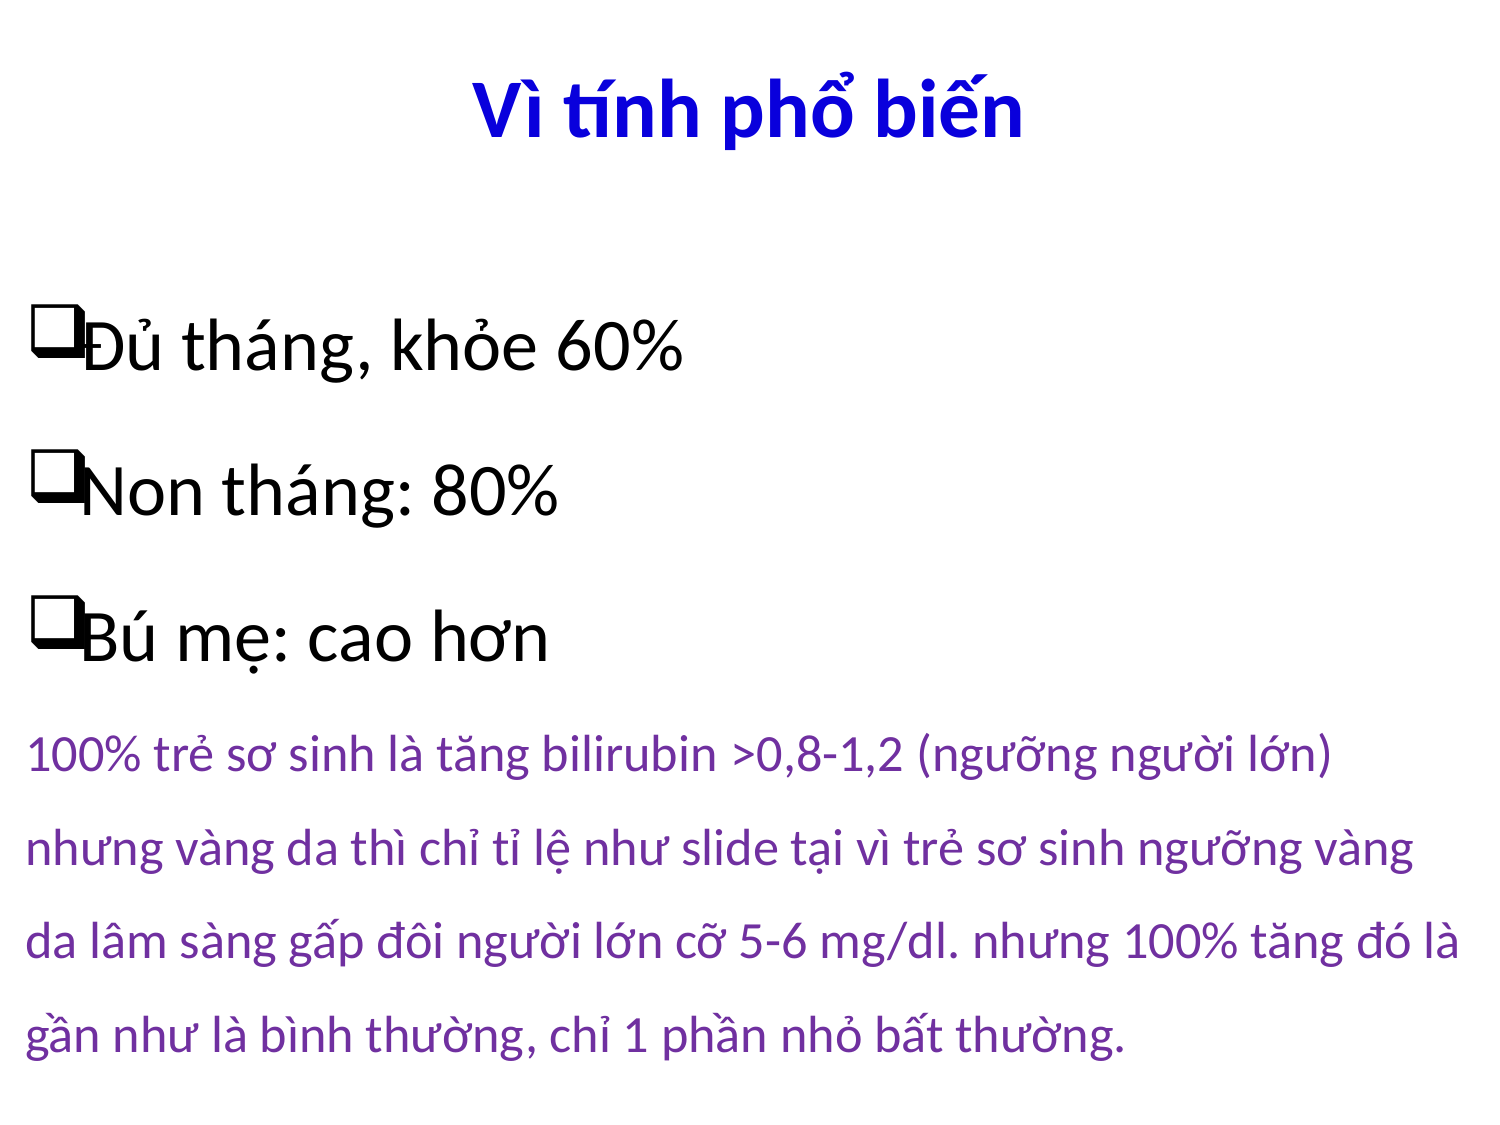

# Vì tính phổ biến
Đủ tháng, khỏe 60%
Non tháng: 80%
Bú mẹ: cao hơn
100% trẻ sơ sinh là tăng bilirubin >0,8-1,2 (ngưỡng người lớn) nhưng vàng da thì chỉ tỉ lệ như slide tại vì trẻ sơ sinh ngưỡng vàng da lâm sàng gấp đôi người lớn cỡ 5-6 mg/dl. nhưng 100% tăng đó là gần như là bình thường, chỉ 1 phần nhỏ bất thường.